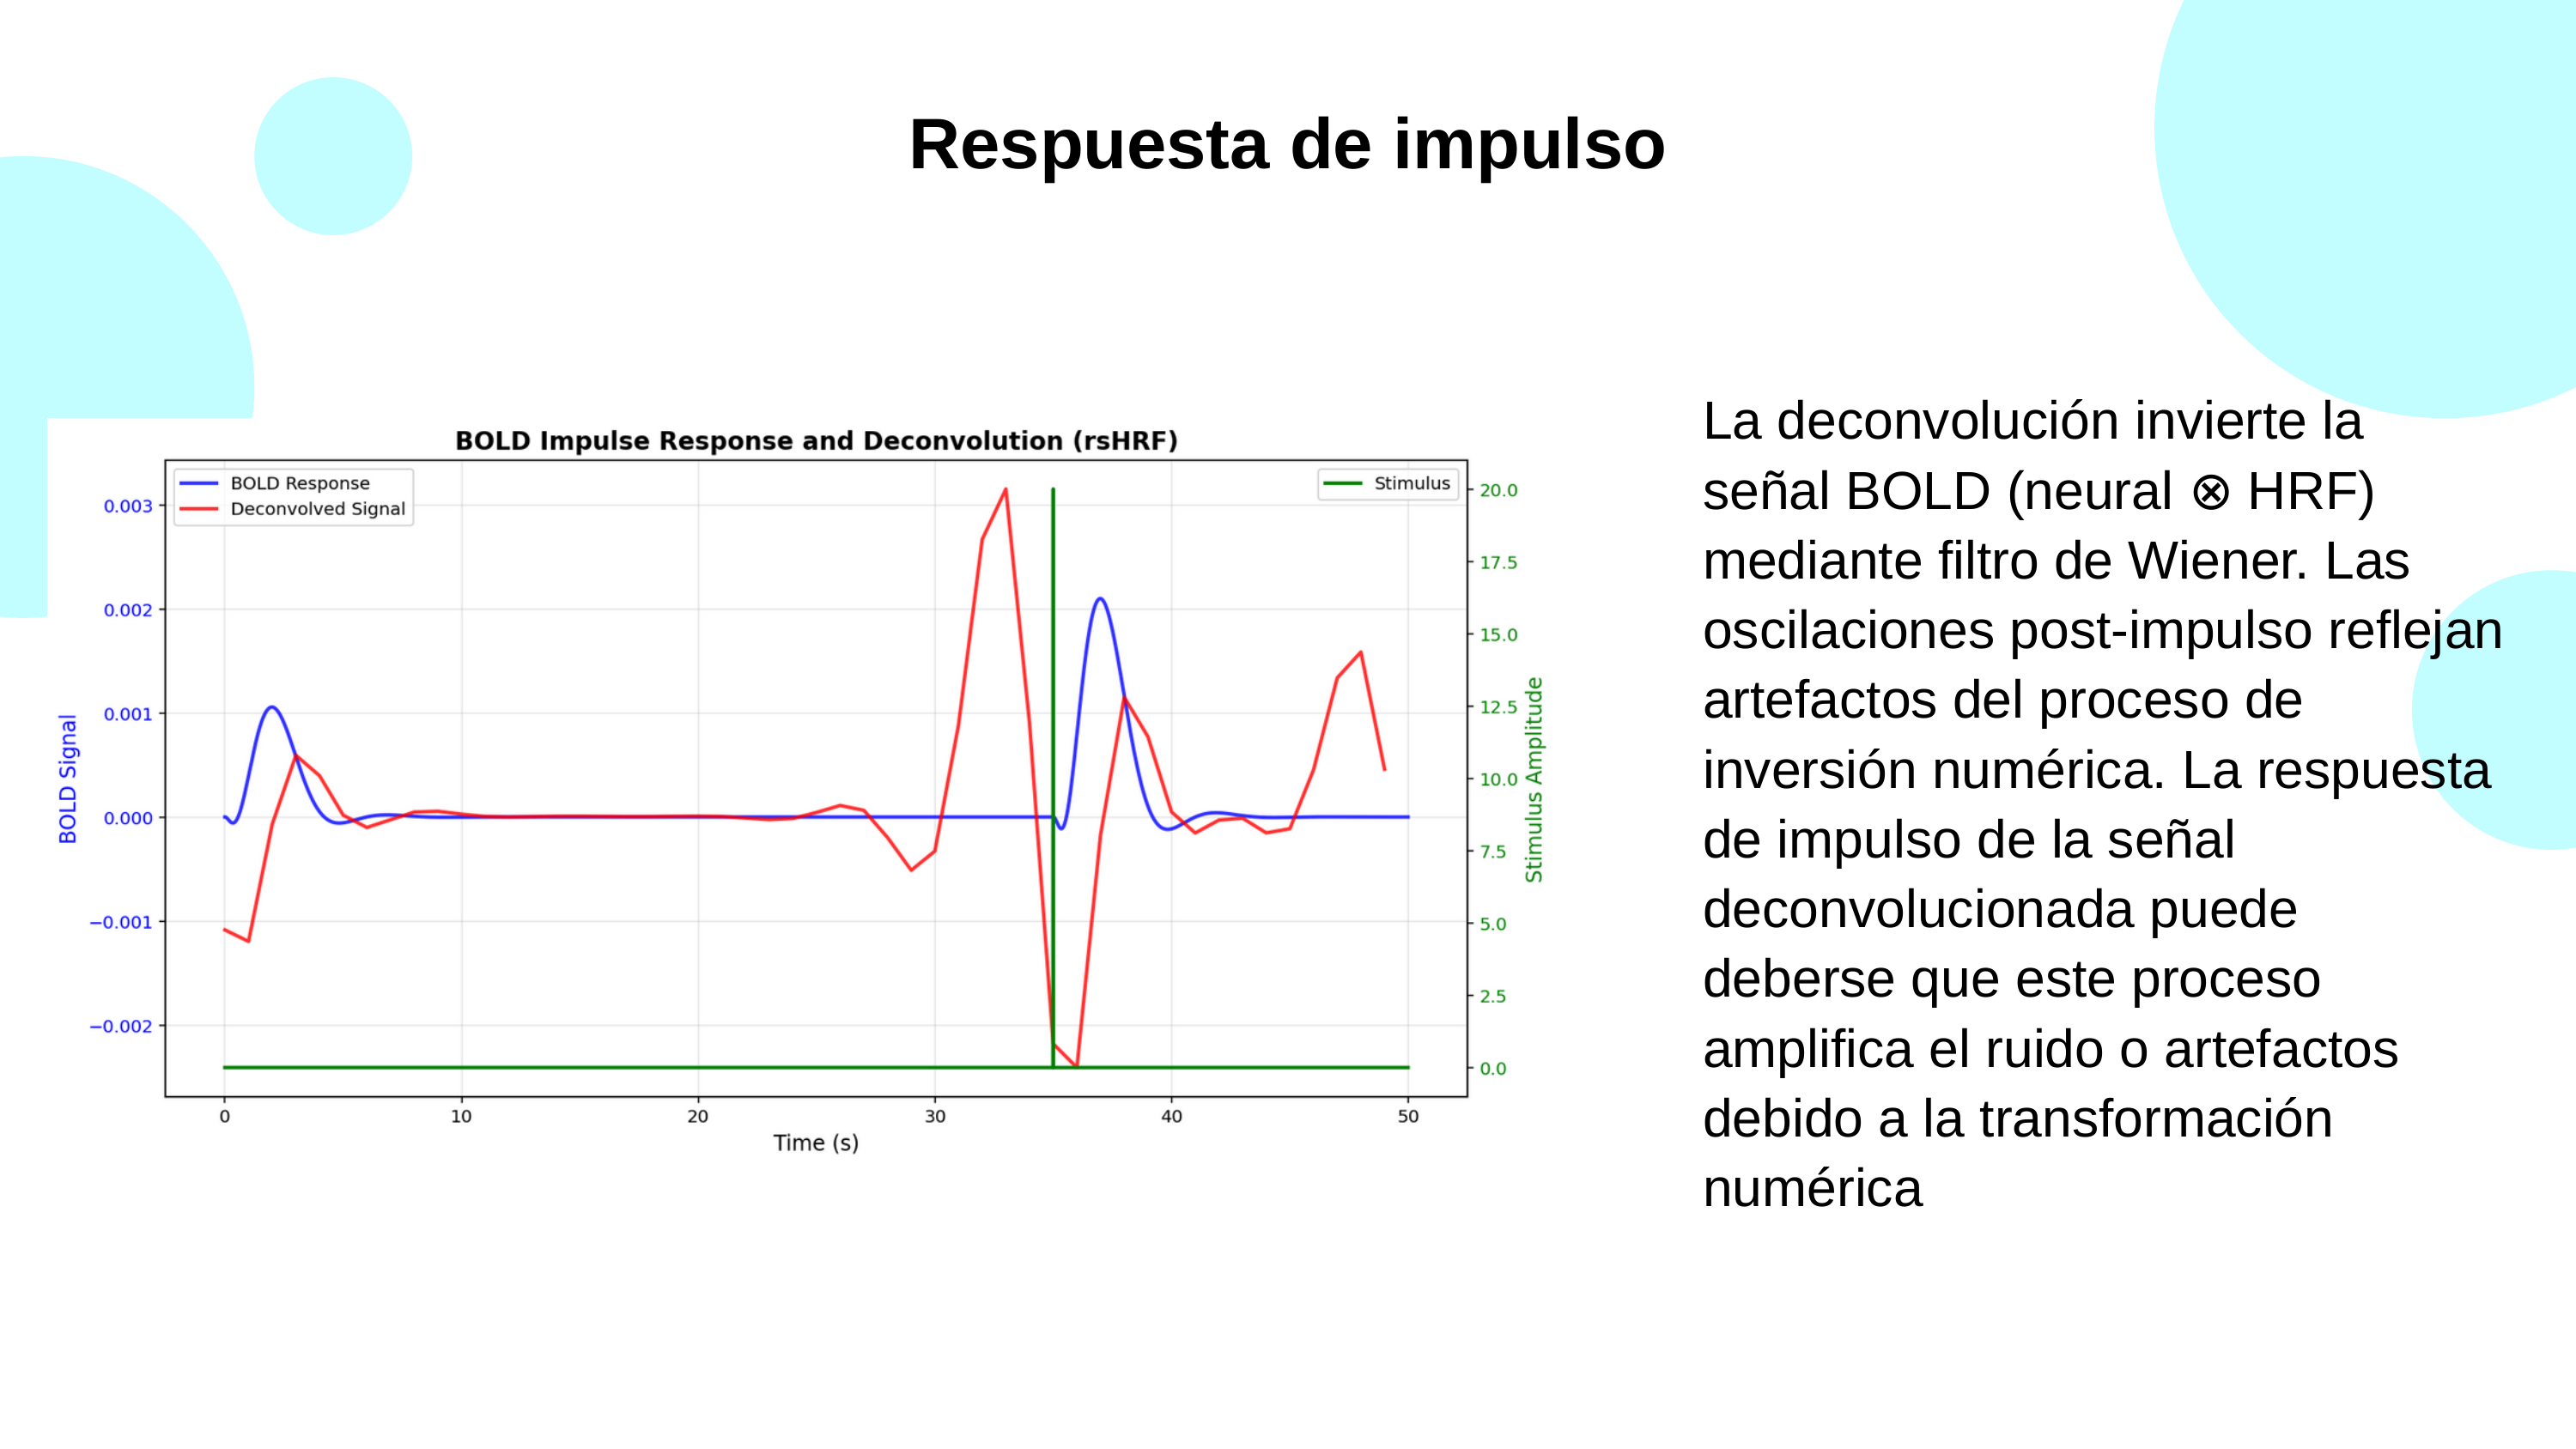

Respuesta de impulso

La deconvolución invierte la señal BOLD (neural ⊗ HRF) mediante filtro de Wiener. Las oscilaciones post-impulso reflejan artefactos del proceso de inversión numérica. La respuesta de impulso de la señal deconvolucionada puede deberse que este proceso amplifica el ruido o artefactos debido a la transformación numérica